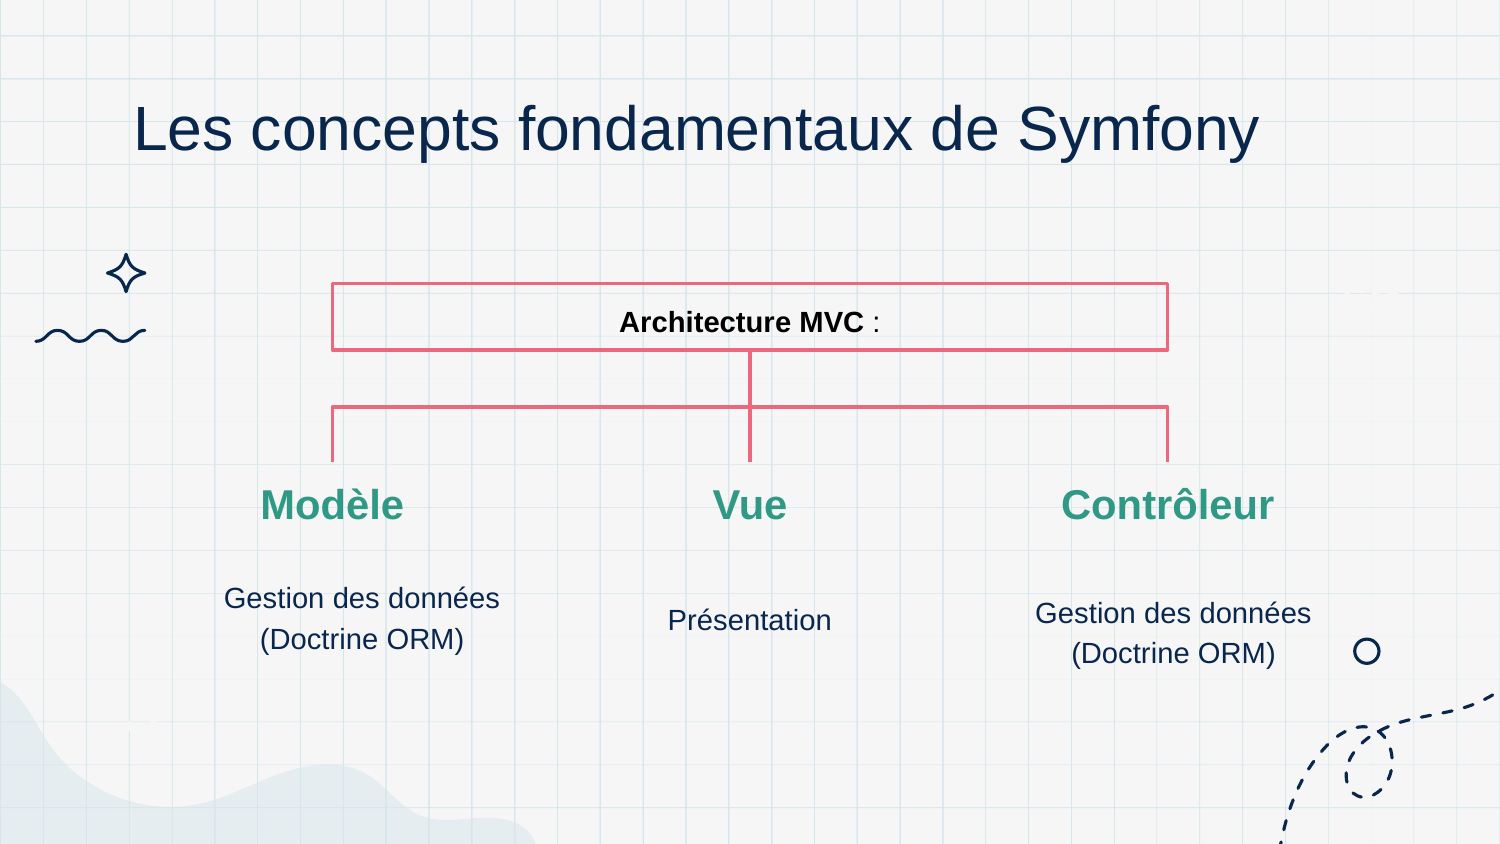

# Les concepts fondamentaux de Symfony

+5
Architecture MVC :
Modèle
Vue
Contrôleur
Gestion des données (Doctrine ORM)
Gestion des données (Doctrine ORM)

Présentation
+3